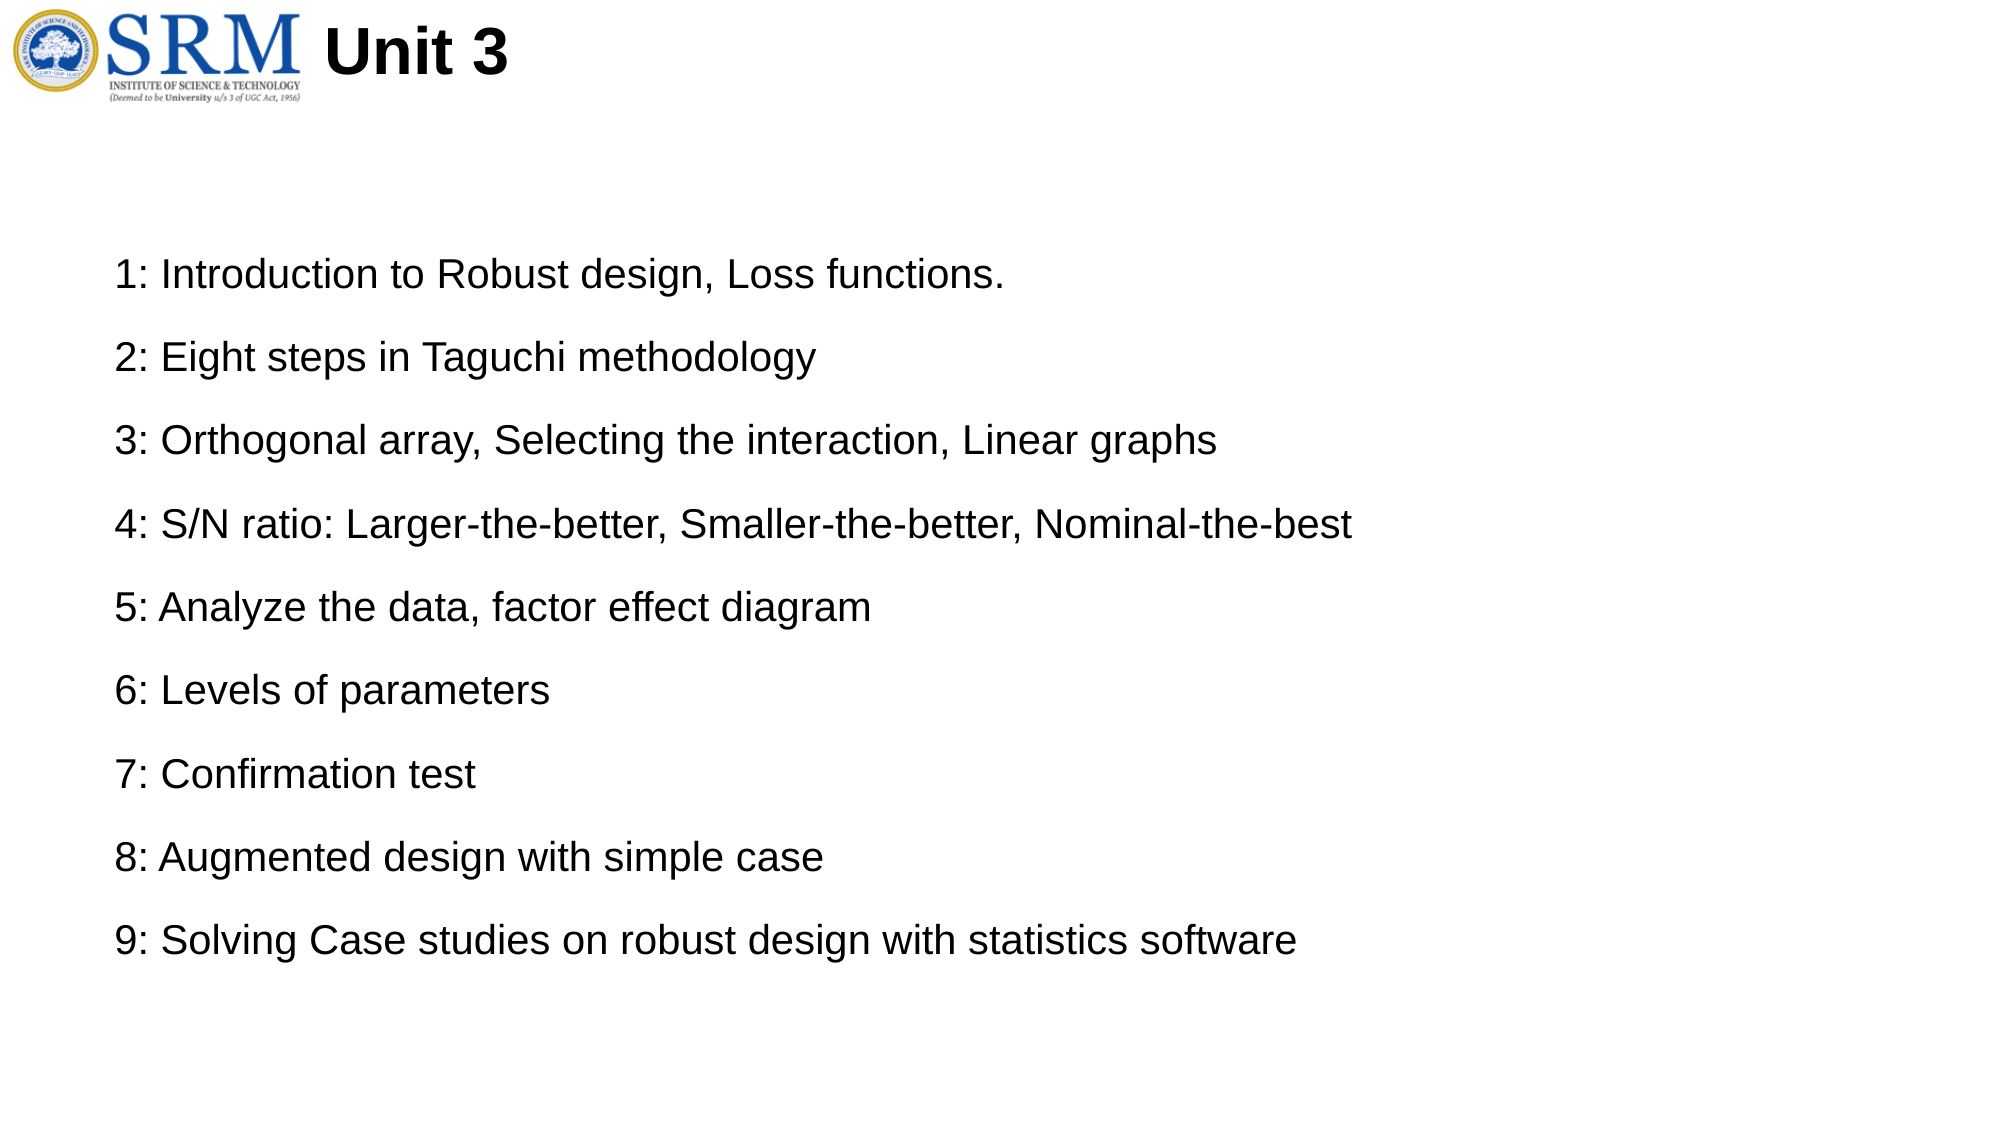

# Unit 3
1: Introduction to Robust design, Loss functions.
2: Eight steps in Taguchi methodology
3: Orthogonal array, Selecting the interaction, Linear graphs
4: S/N ratio: Larger-the-better, Smaller-the-better, Nominal-the-best
5: Analyze the data, factor effect diagram
6: Levels of parameters
7: Confirmation test
8: Augmented design with simple case
9: Solving Case studies on robust design with statistics software